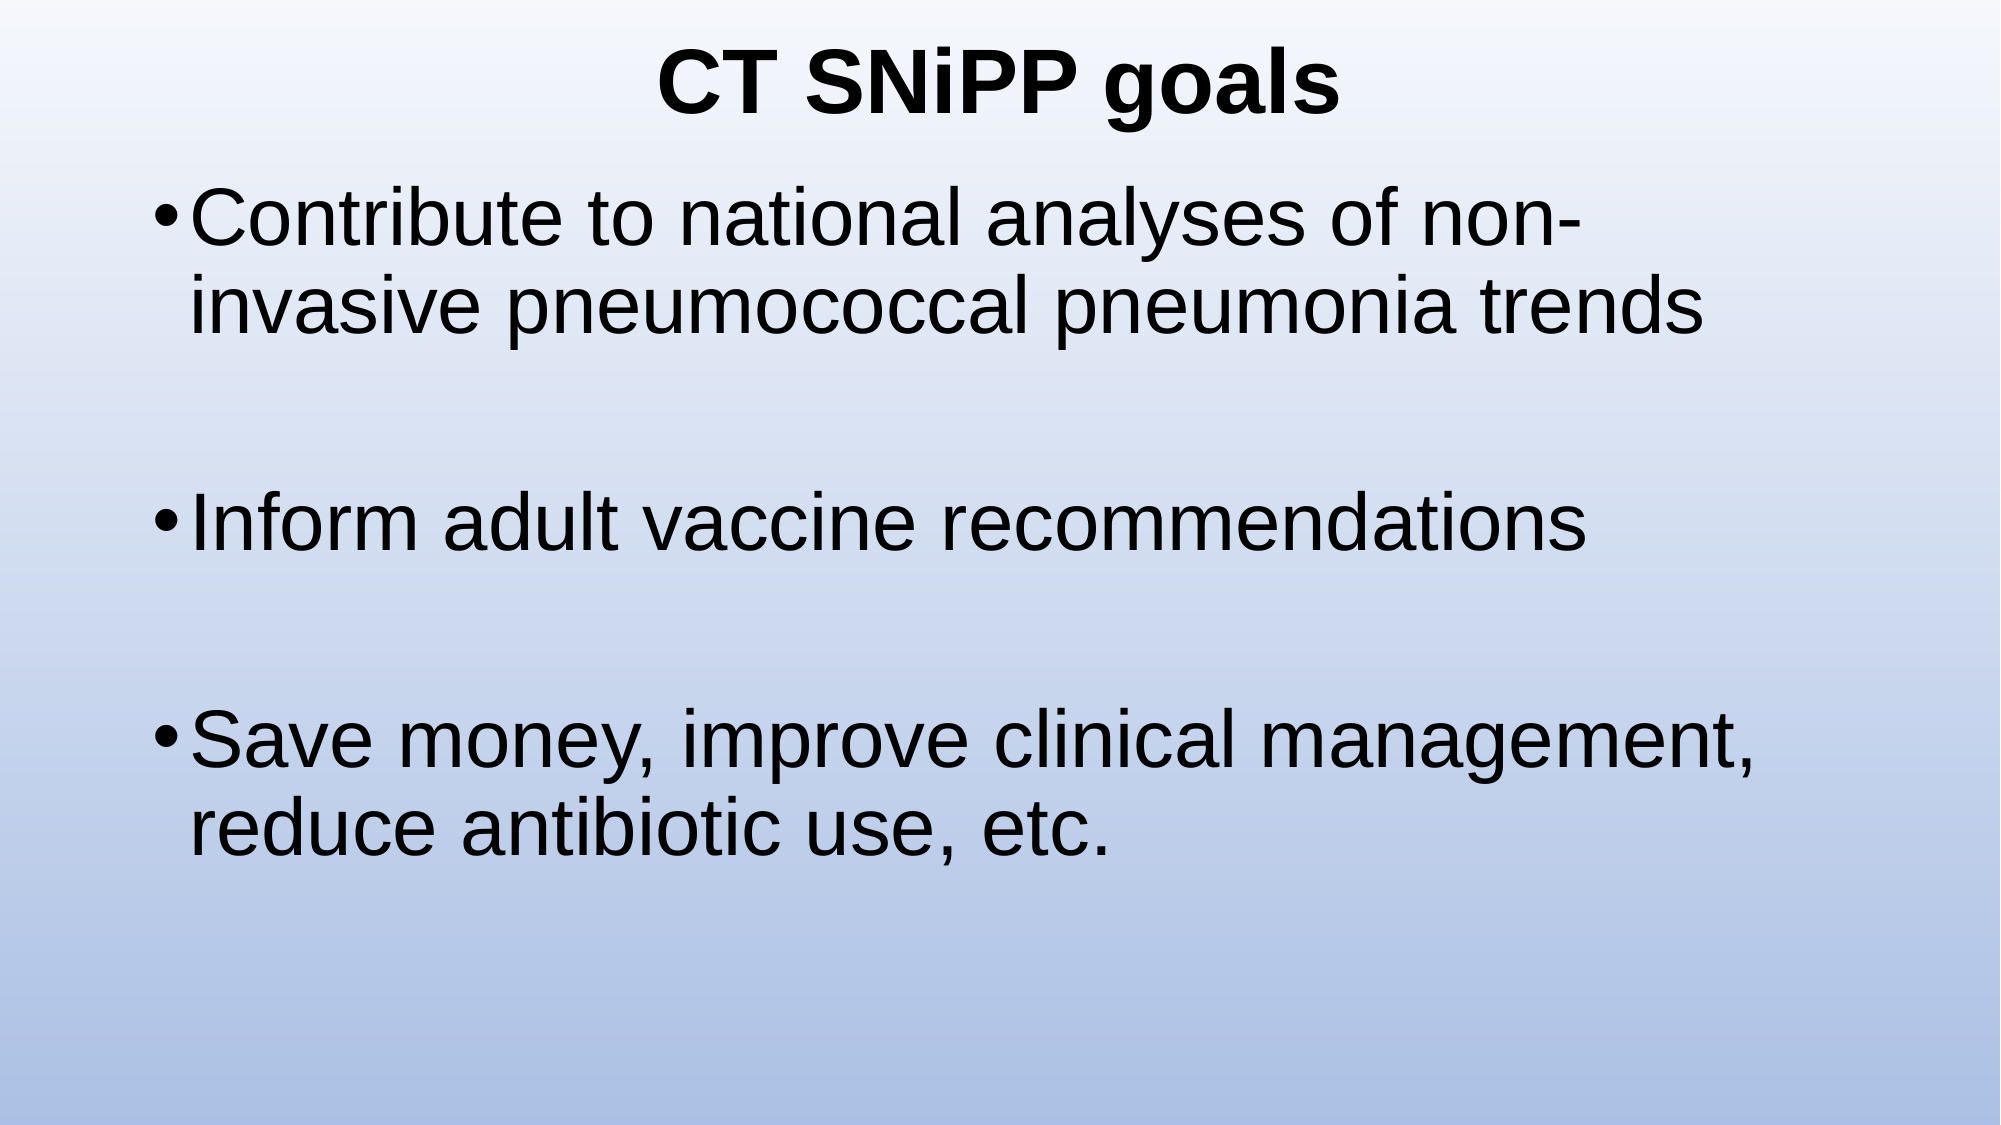

# CT SNiPP goals
Contribute to national analyses of non-invasive pneumococcal pneumonia trends

Inform adult vaccine recommendations

Save money, improve clinical management, reduce antibiotic use, etc.